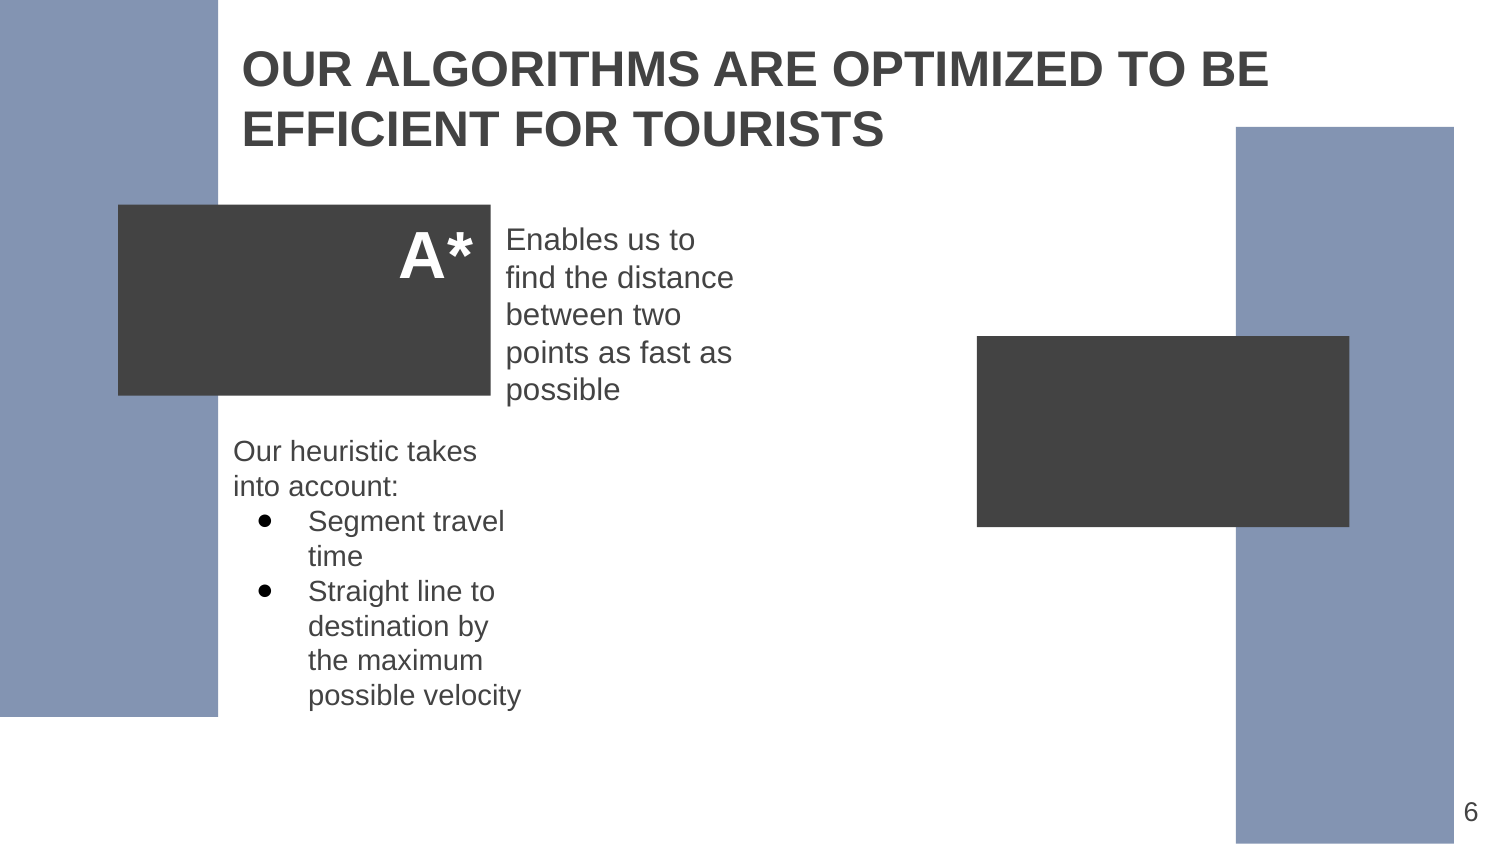

# OUR ALGORITHMS ARE OPTIMIZED TO BE EFFICIENT FOR TOURISTS

Enables us to find the distance between two points as fast as possible

A*

Our heuristic takes into account:
Segment travel time
Straight line to destination by the maximum possible velocity

6